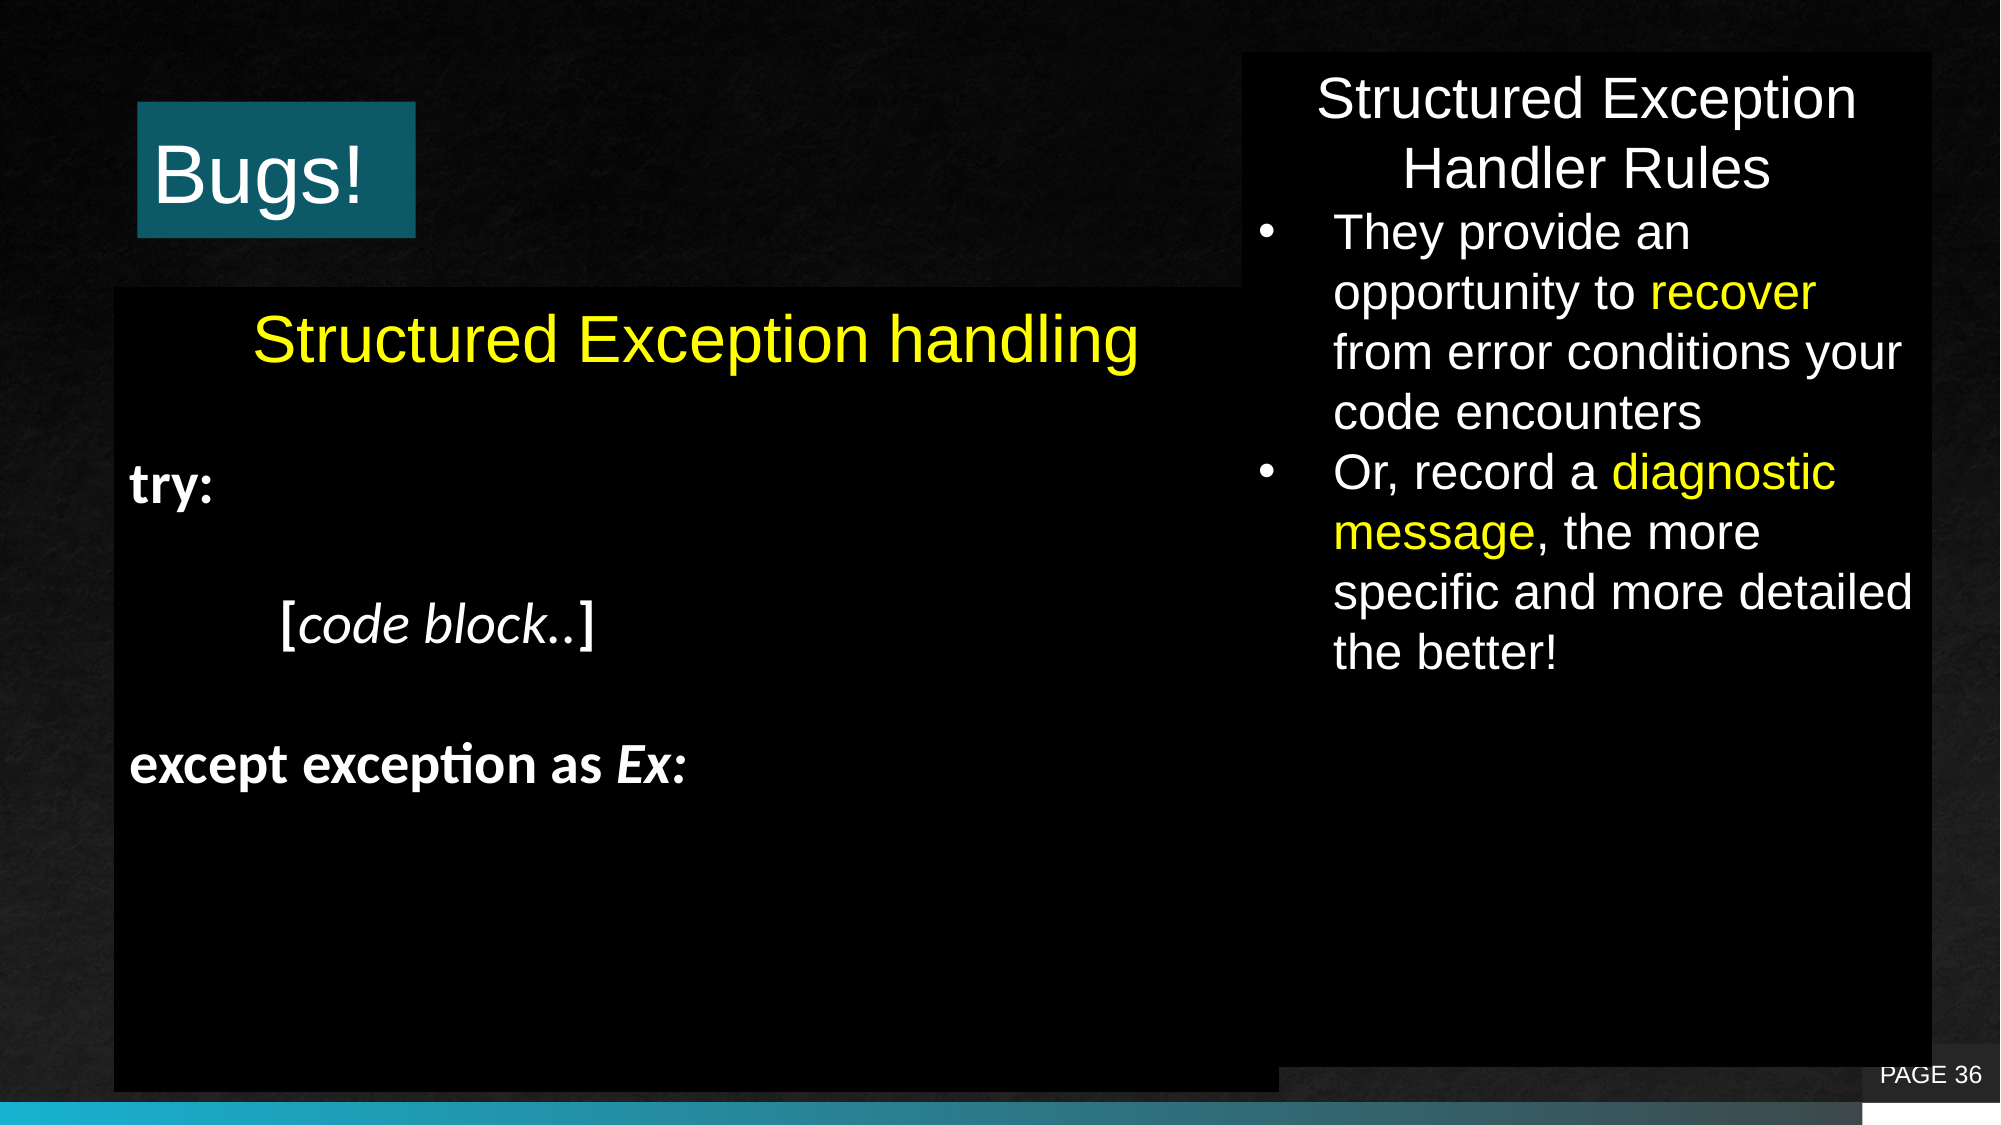

Structured Exception Handler Rules
They provide an opportunity to recover from error conditions your code encounters
Or, record a diagnostic message, the more specific and more detailed the better!

# Bugs!
Structured Exception handling

try:

	[code block..]

except exception as Ex:

PAGE 36